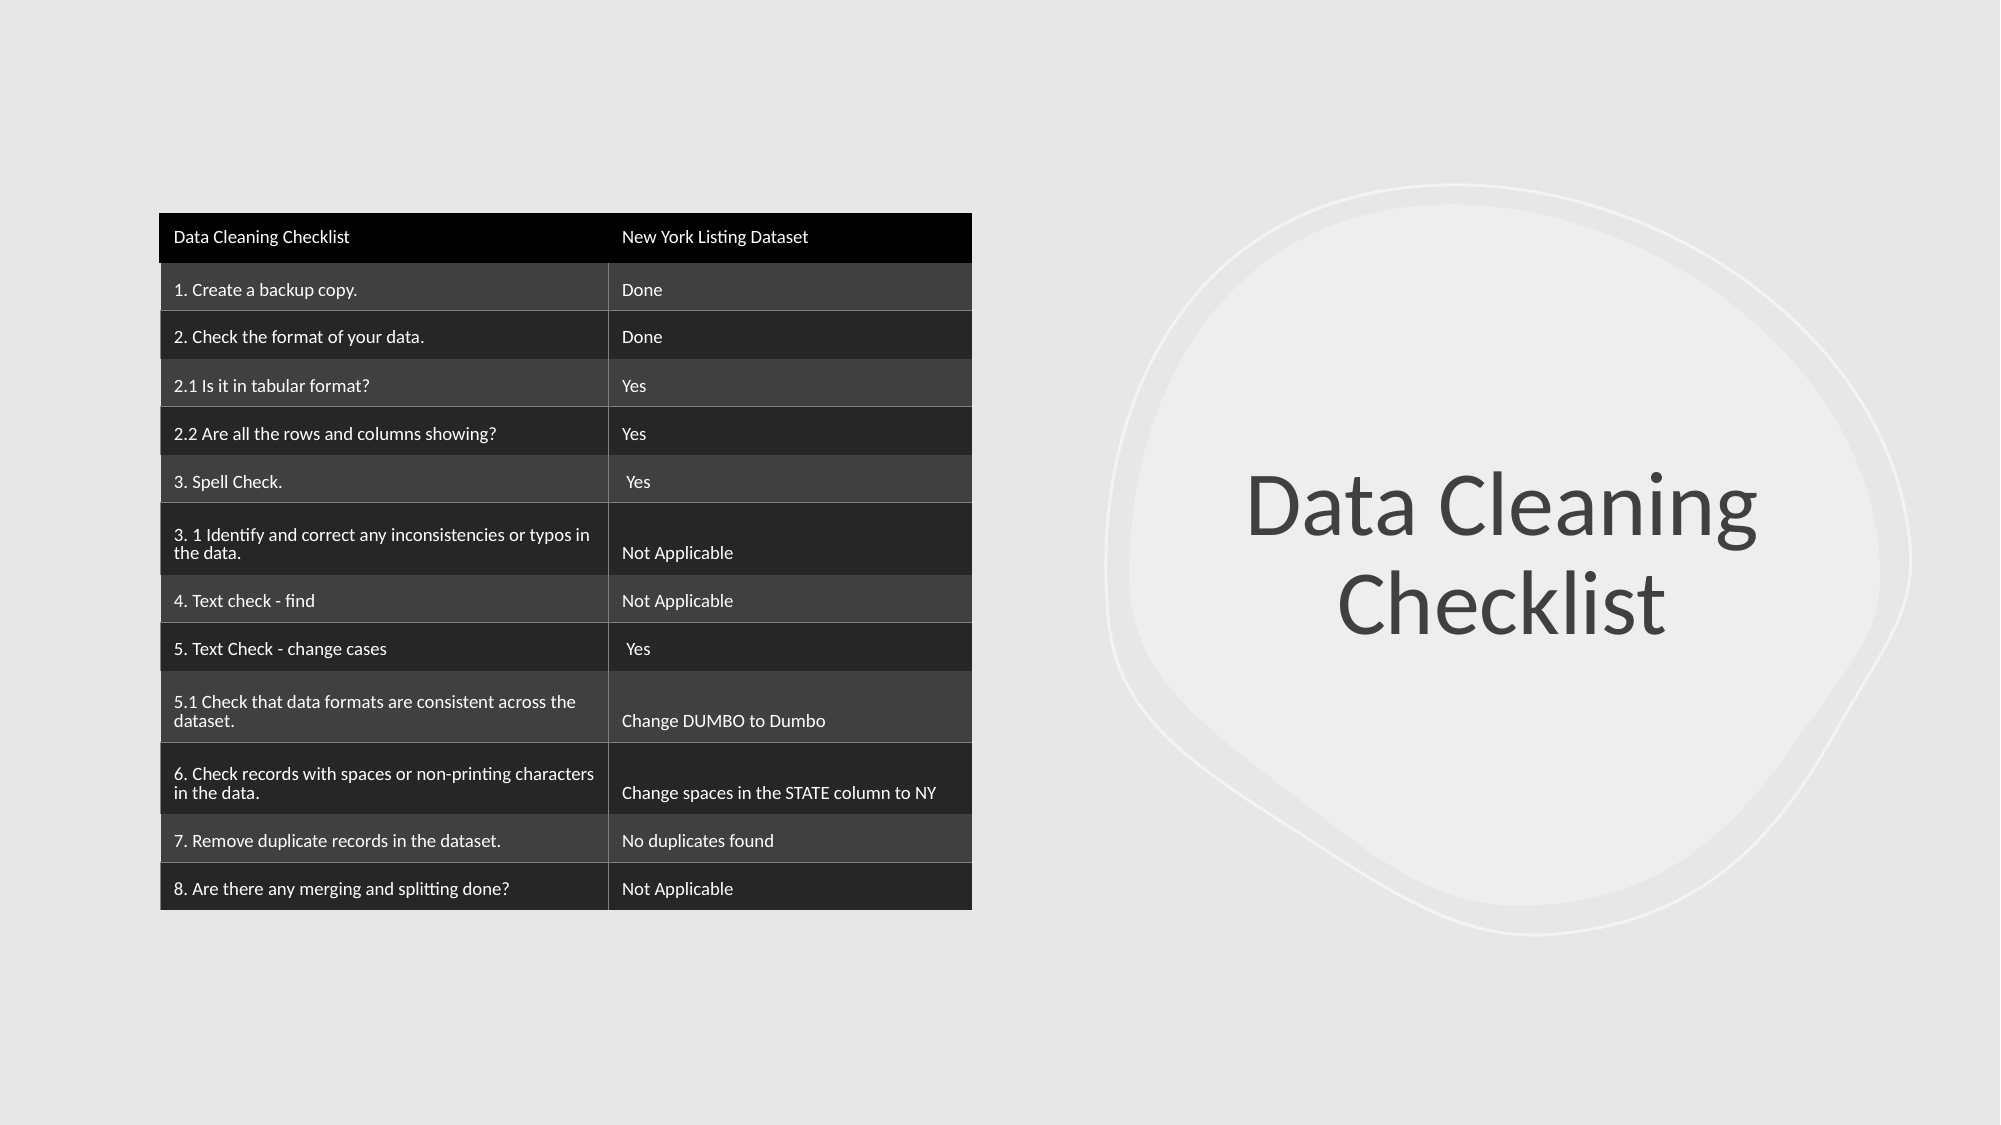

| Data Cleaning Checklist | New York Listing Dataset |
| --- | --- |
| 1. Create a backup copy. | Done |
| 2. Check the format of your data. | Done |
| 2.1 Is it in tabular format? | Yes |
| 2.2 Are all the rows and columns showing? | Yes |
| 3. Spell Check. | Yes |
| 3. 1 Identify and correct any inconsistencies or typos in the data. | Not Applicable |
| 4. Text check - find | Not Applicable |
| 5. Text Check - change cases | Yes |
| 5.1 Check that data formats are consistent across the dataset. | Change DUMBO to Dumbo |
| 6. Check records with spaces or non-printing characters in the data. | Change spaces in the STATE column to NY |
| 7. Remove duplicate records in the dataset. | No duplicates found |
| 8. Are there any merging and splitting done? | Not Applicable |
Data Cleaning Checklist